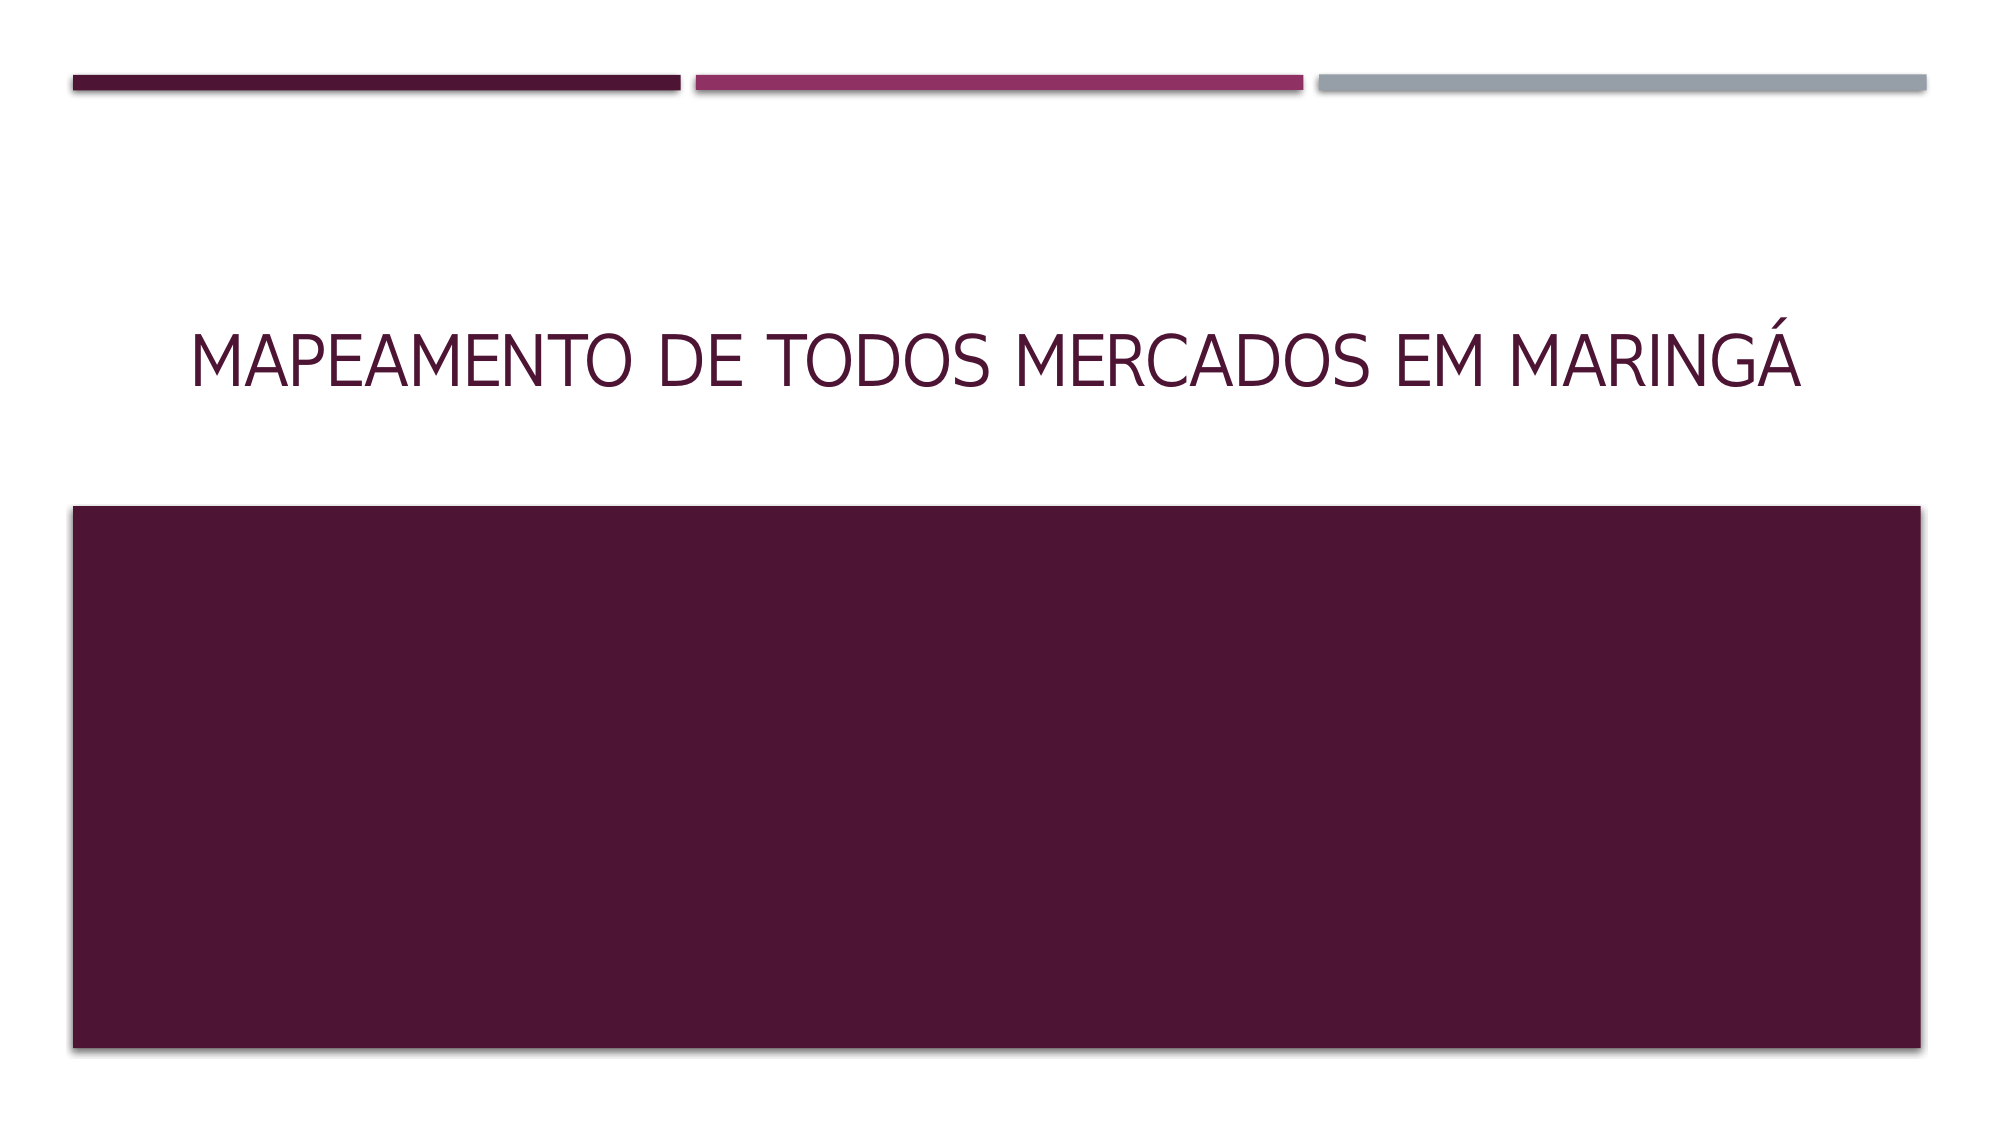

# MAPEAMENTO DE TODOS MERCADOS EM MARINGÁ